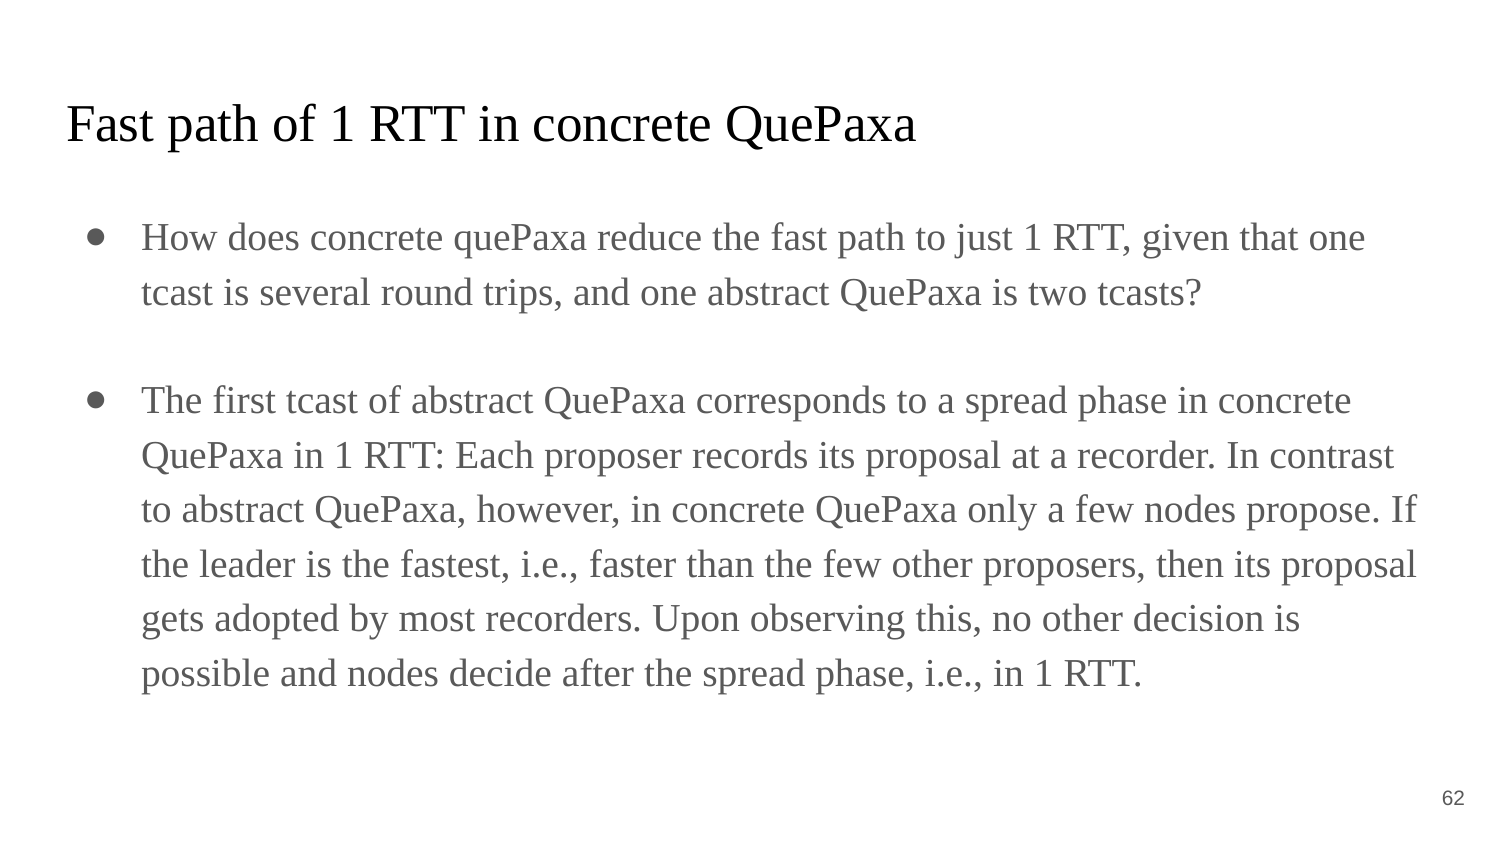

# Fast path of 1 RTT in concrete QuePaxa
How does concrete quePaxa reduce the fast path to just 1 RTT, given that one tcast is several round trips, and one abstract QuePaxa is two tcasts?

The first tcast of abstract QuePaxa corresponds to a spread phase in concrete QuePaxa in 1 RTT: Each proposer records its proposal at a recorder. In contrast to abstract QuePaxa, however, in concrete QuePaxa only a few nodes propose. If the leader is the fastest, i.e., faster than the few other proposers, then its proposal gets adopted by most recorders. Upon observing this, no other decision is possible and nodes decide after the spread phase, i.e., in 1 RTT.

62